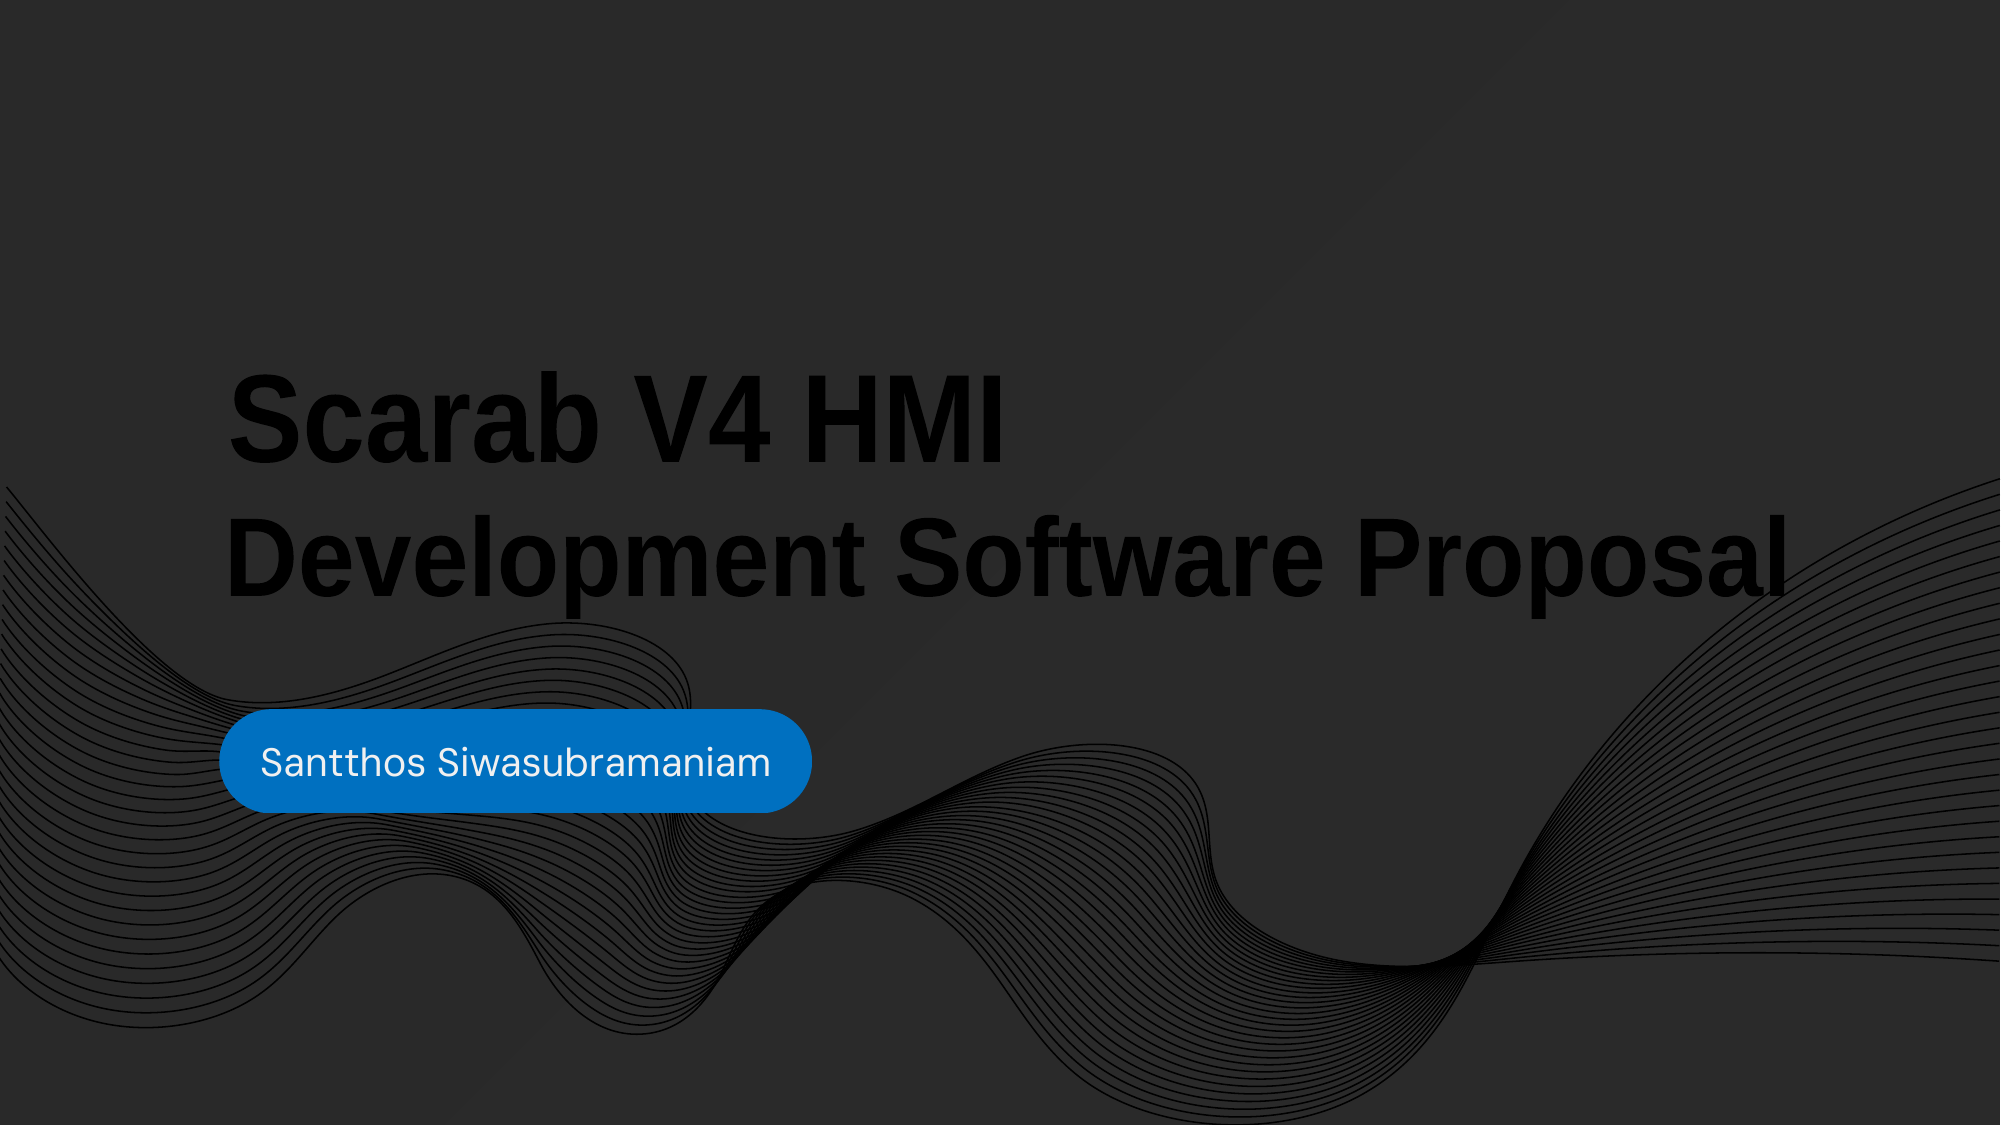

Scarab V4 HMI
Development Software Proposal

Santthos Siwasubramaniam